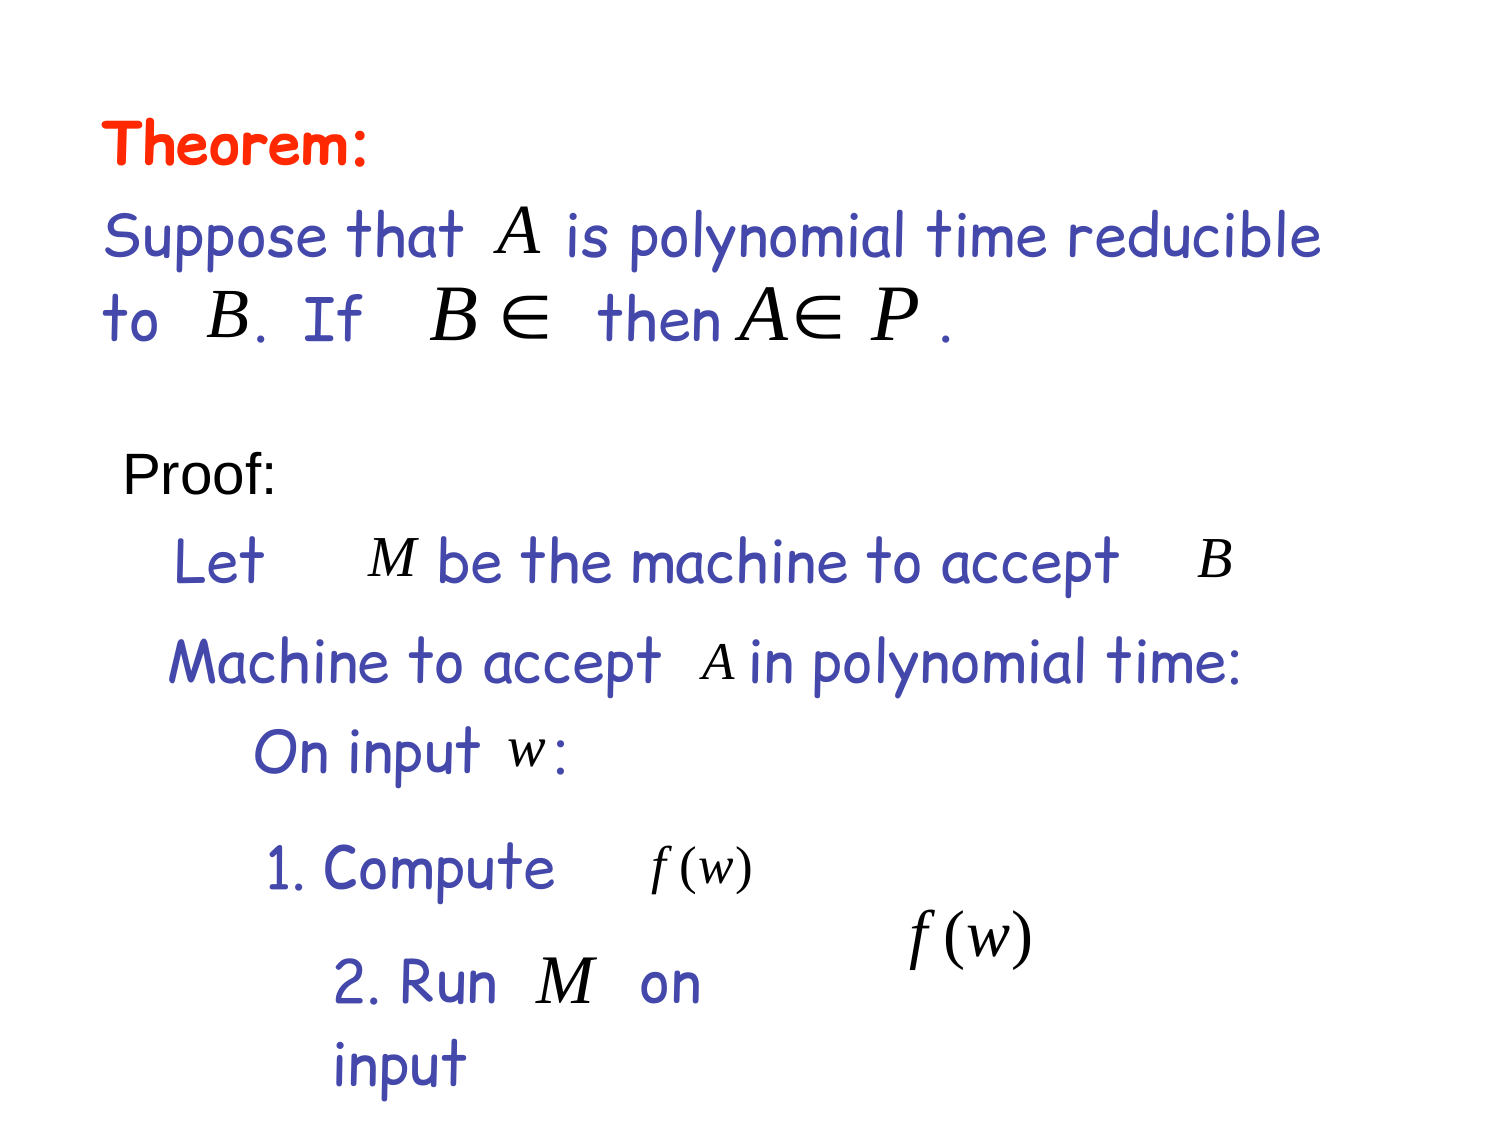

Theorem:
Suppose that	A is polynomial time reducible to	B.  If	B ∈  	then A∈ P .
# Proof:
Let	M  be the machine to accept	B
Machine to accept	A in polynomial time:  On input w	:
1. Compute	f (w)
2. Run	M	on input
f (w)